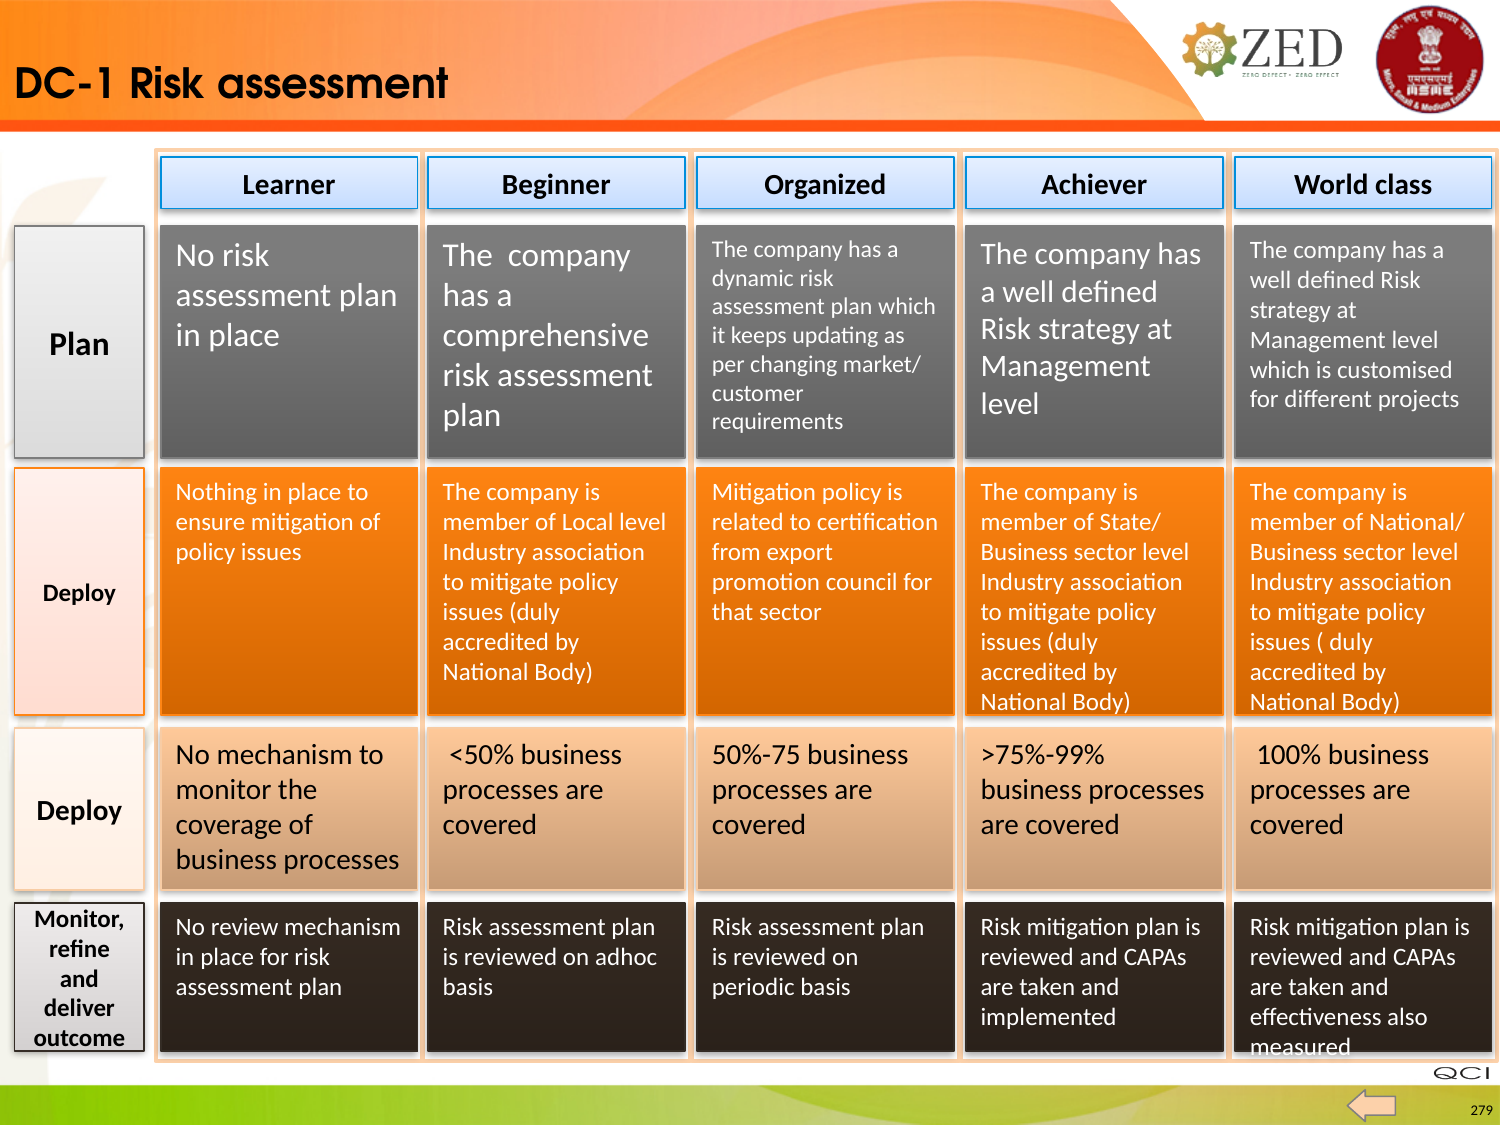

DC-1 Risk assessment

Learner
Beginner
Organized
Achiever
World class
Plan
No risk assessment plan in place
The  company  has a comprehensive risk assessment plan
The company has a dynamic risk assessment plan which it keeps updating as per changing market/ customer requirements
The company has a well defined Risk strategy at Management level
The company has a well defined Risk strategy at Management level which is customised for different projects
Deploy
Nothing in place to ensure mitigation of policy issues
The company is member of Local level Industry association to mitigate policy issues (duly accredited by National Body)
Mitigation policy is related to certification from export promotion council for that sector
The company is member of State/ Business sector level Industry association to mitigate policy issues (duly accredited by National Body)
The company is member of National/ Business sector level Industry association to mitigate policy issues ( duly accredited by National Body)
No mechanism to monitor the coverage of business processes
 <50% business processes are covered
50%-75 business processes are covered
>75%-99% business processes are covered
 100% business processes are covered
Deploy
No review mechanism in place for risk assessment plan
Risk assessment plan is reviewed on adhoc basis
Risk assessment plan is reviewed on periodic basis
Risk mitigation plan is reviewed and CAPAs are taken and implemented
Risk mitigation plan is reviewed and CAPAs are taken and effectiveness also measured
Monitor, refine and deliver outcome